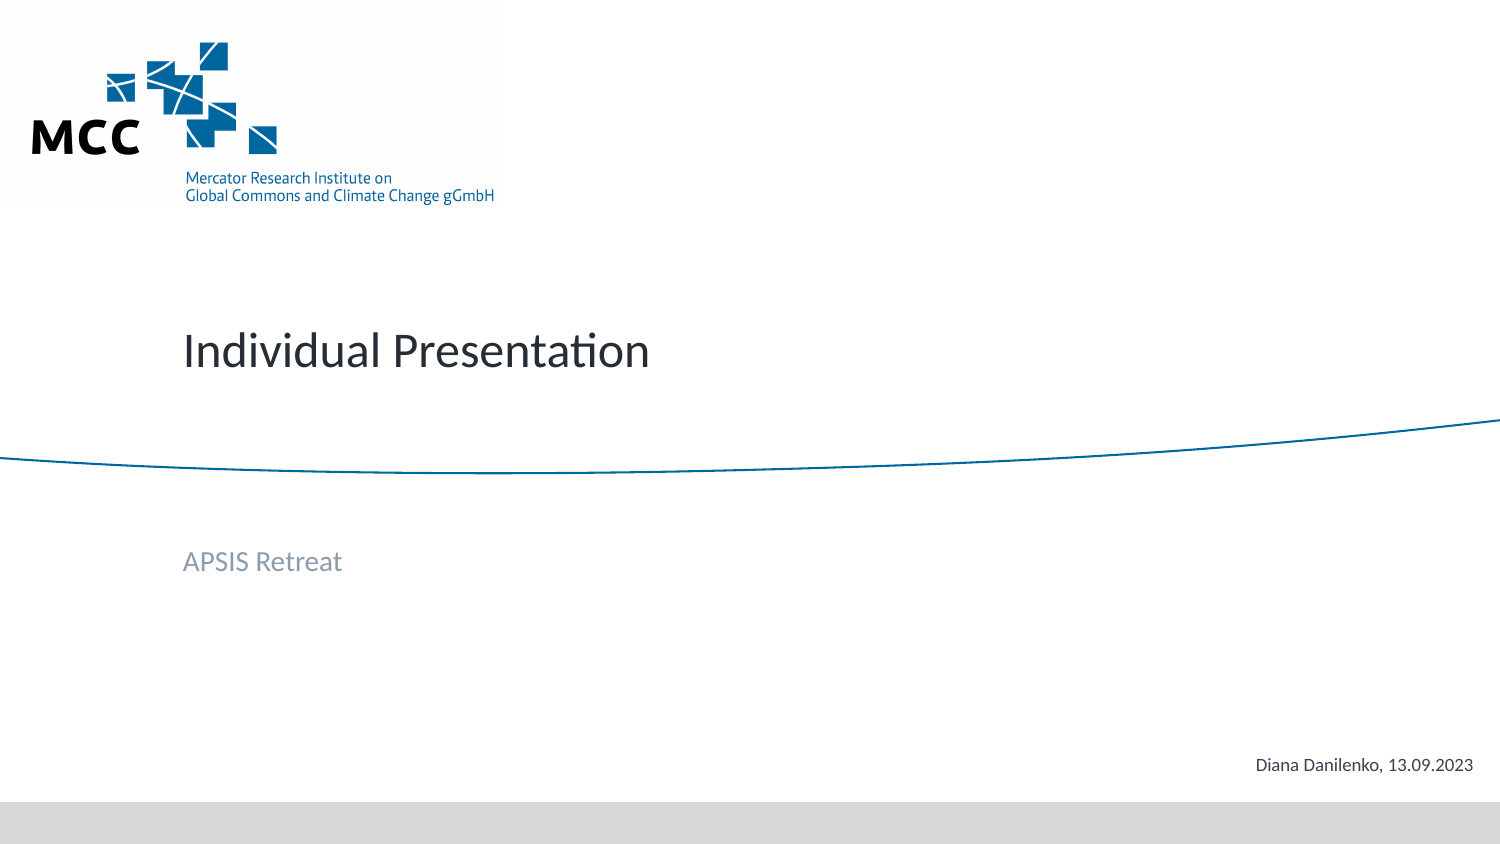

# Individual Presentation
APSIS Retreat
Diana Danilenko, 13.09.2023